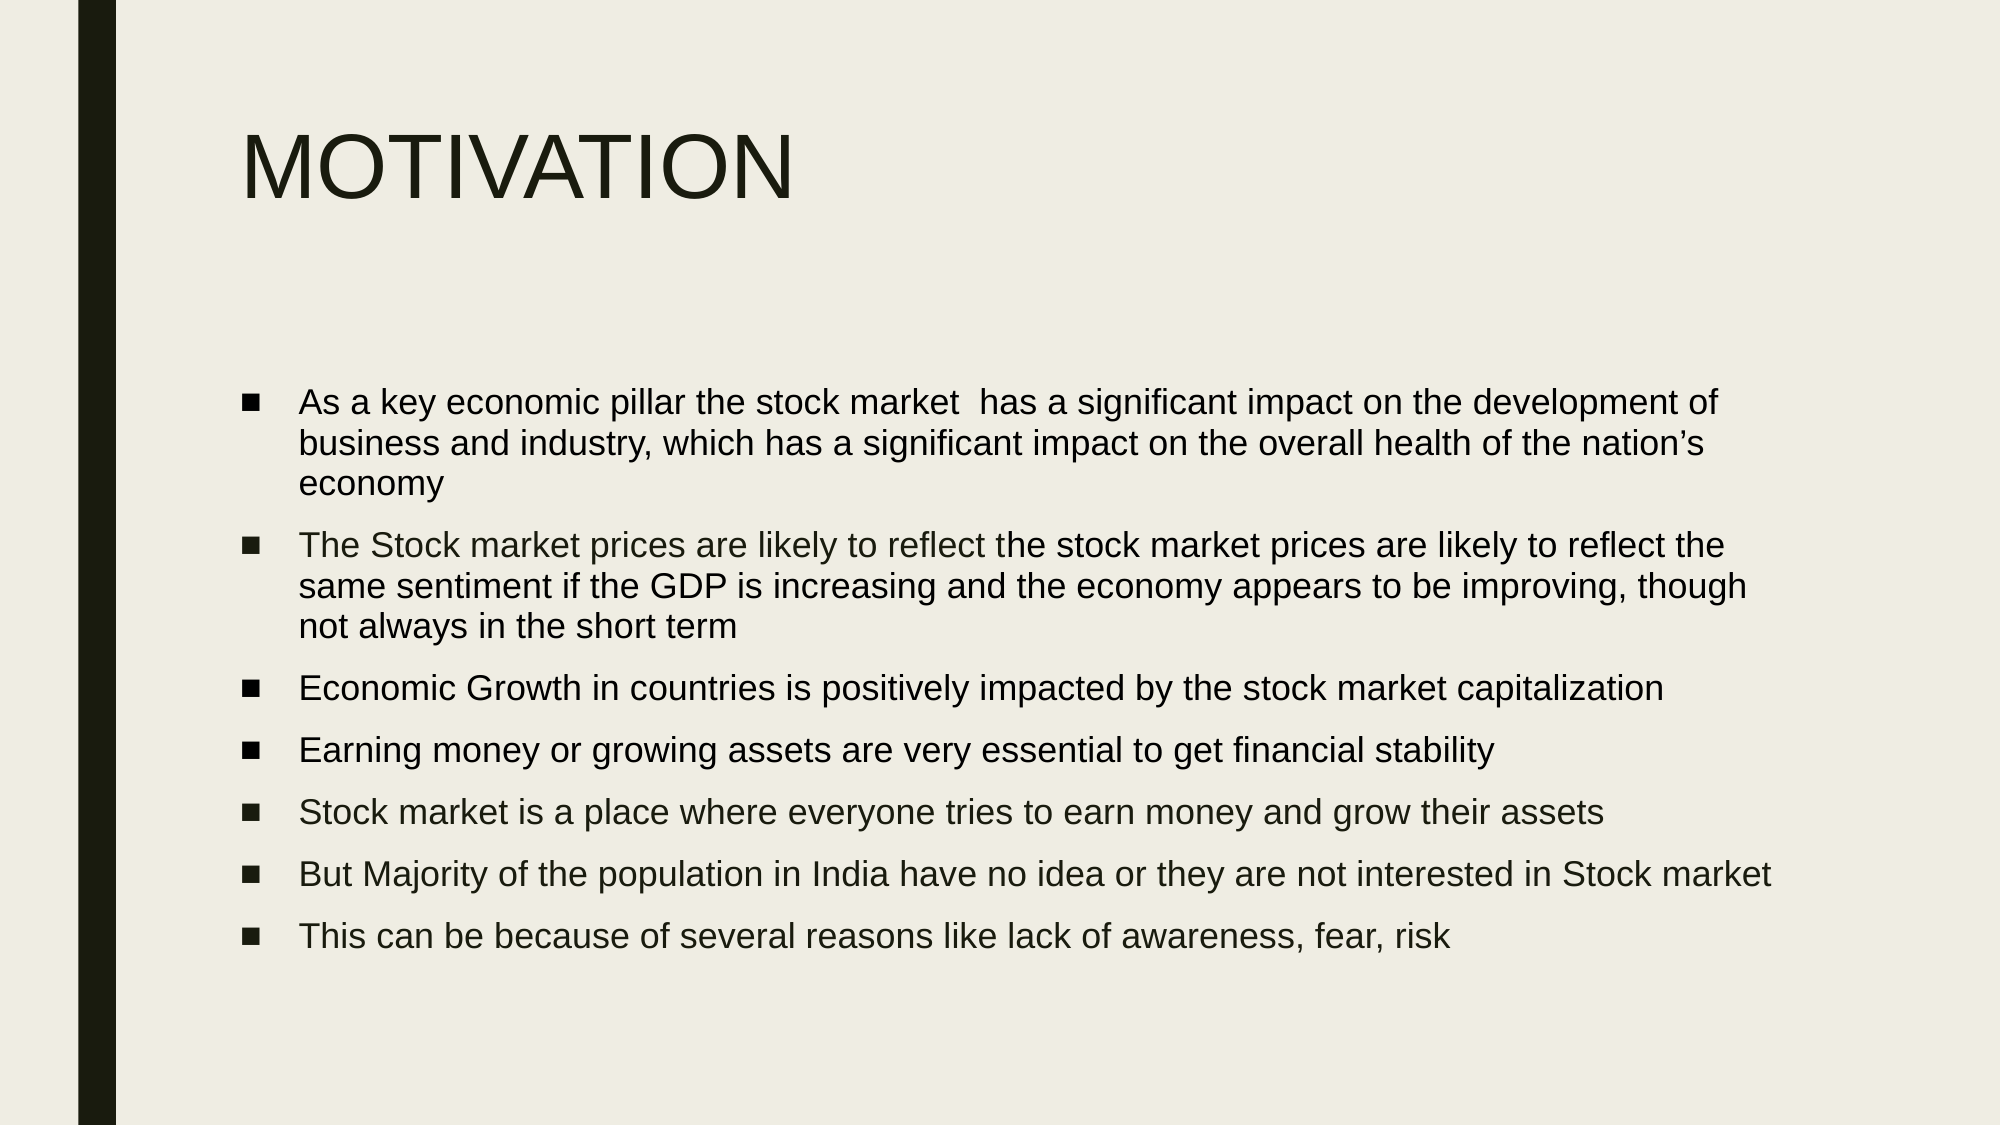

# MOTIVATION
As a key economic pillar the stock market  has a significant impact on the development of business and industry, which has a significant impact on the overall health of the nation’s economy
The Stock market prices are likely to reflect the stock market prices are likely to reflect the same sentiment if the GDP is increasing and the economy appears to be improving, though not always in the short term
Economic Growth in countries is positively impacted by the stock market capitalization
Earning money or growing assets are very essential to get financial stability
Stock market is a place where everyone tries to earn money and grow their assets
But Majority of the population in India have no idea or they are not interested in Stock market
This can be because of several reasons like lack of awareness, fear, risk